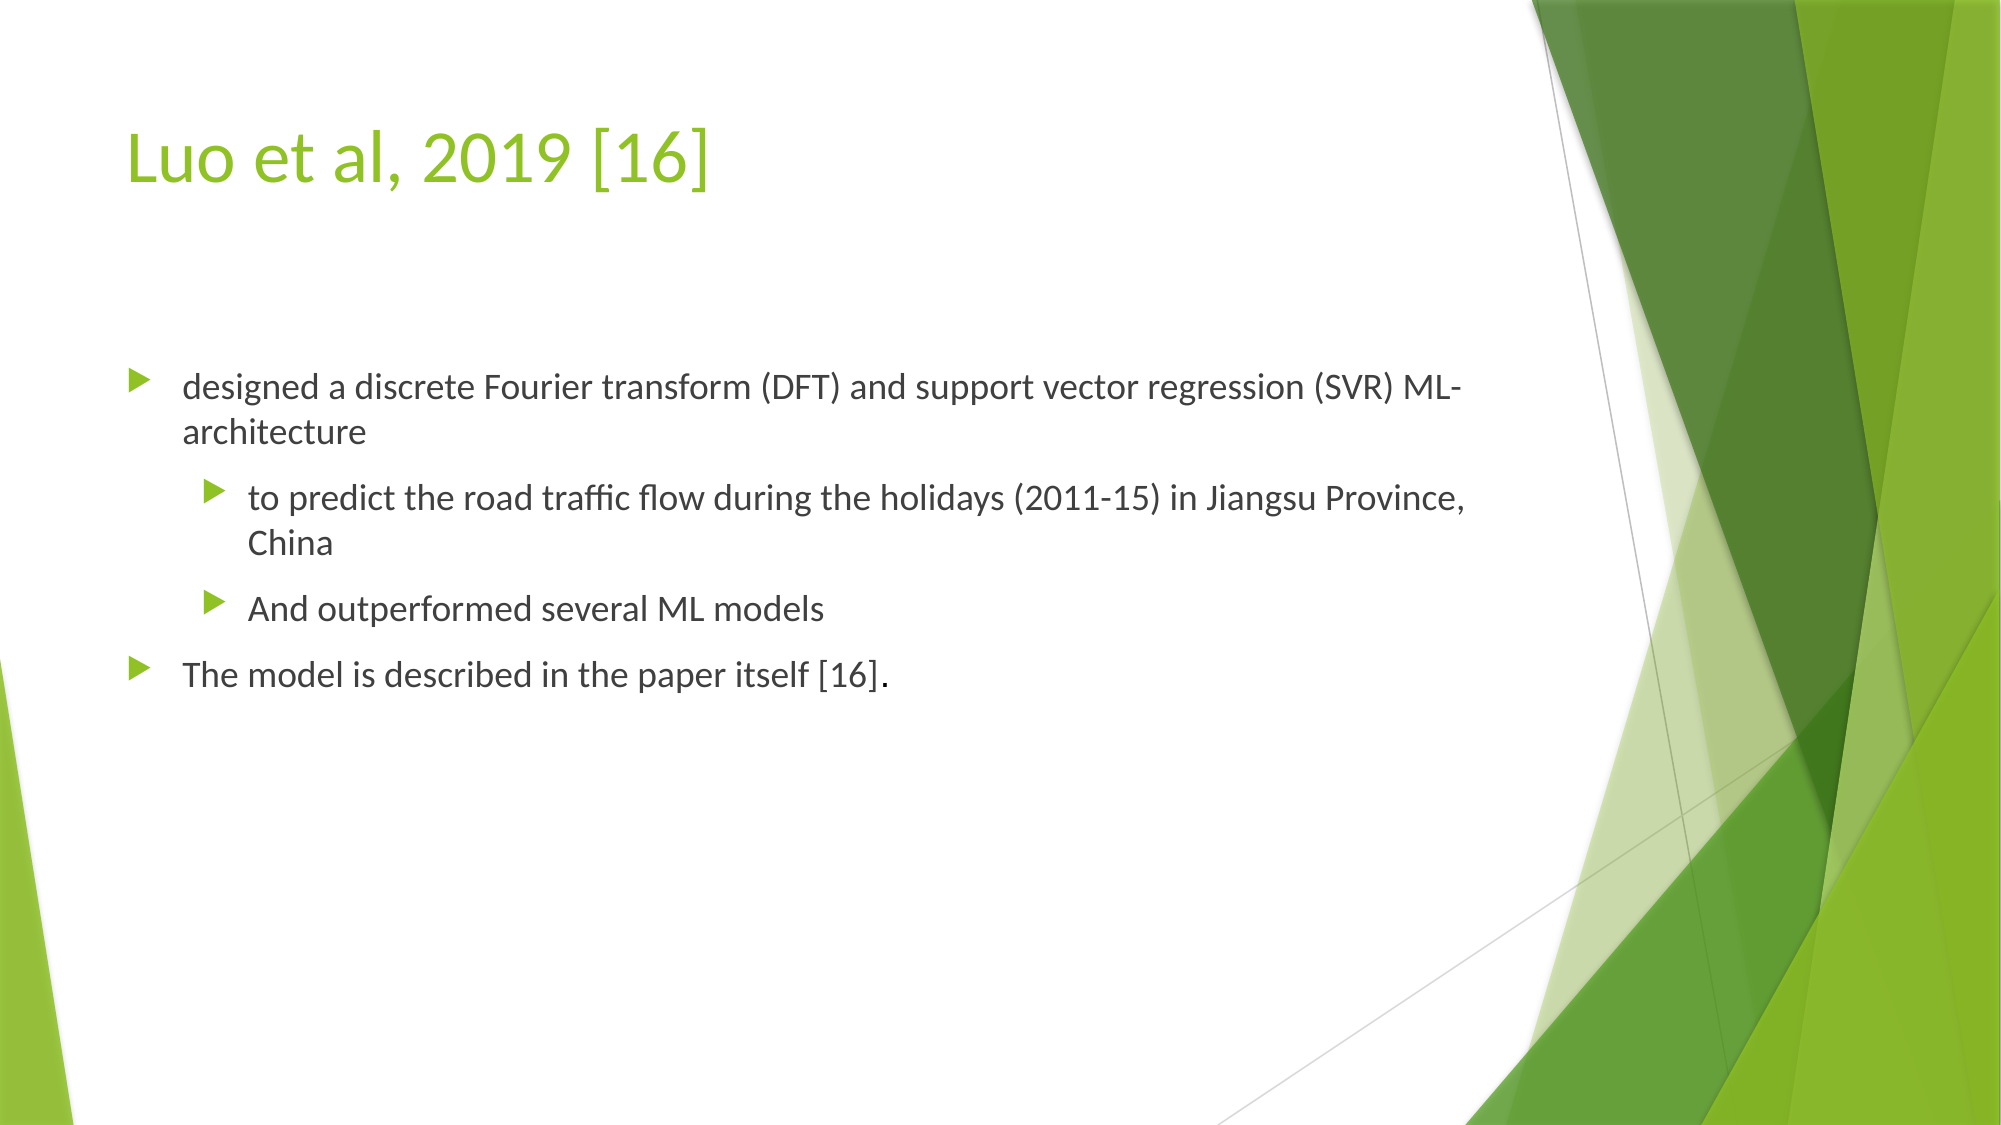

# Luo et al, 2019 [16]
designed a discrete Fourier transform (DFT) and support vector regression (SVR) ML-architecture
to predict the road traffic flow during the holidays (2011-15) in Jiangsu Province, China
And outperformed several ML models
The model is described in the paper itself [16].